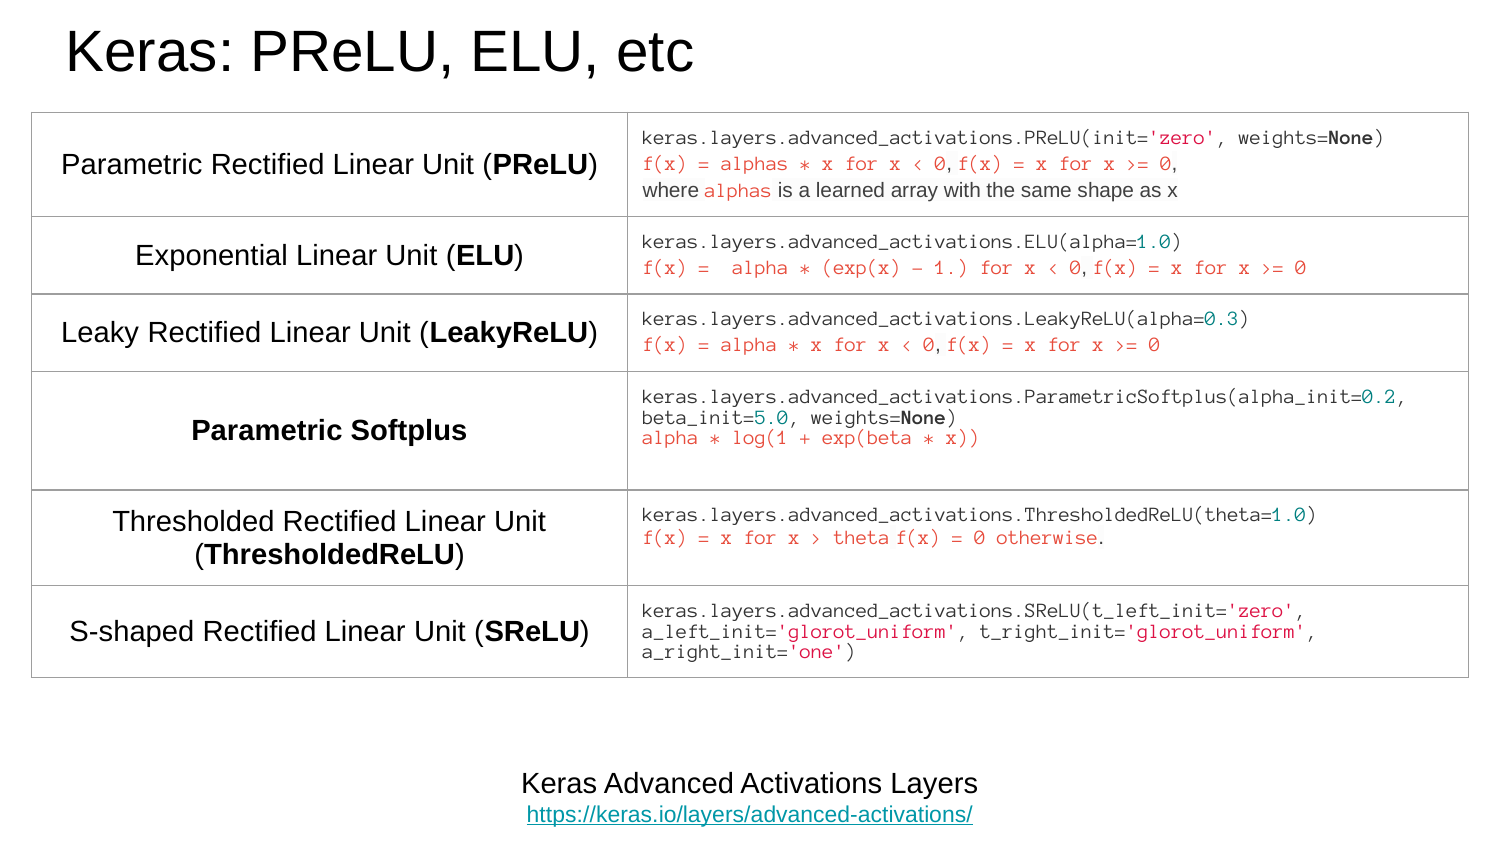

# Keras: PReLU, ELU, etc
| Parametric Rectified Linear Unit (PReLU) | keras.layers.advanced\_activations.PReLU(init='zero', weights=None) f(x) = alphas \* x for x < 0, f(x) = x for x >= 0, where alphas is a learned array with the same shape as x |
| --- | --- |
| Exponential Linear Unit (ELU) | keras.layers.advanced\_activations.ELU(alpha=1.0) f(x) = alpha \* (exp(x) - 1.) for x < 0, f(x) = x for x >= 0 |
| Leaky Rectified Linear Unit (LeakyReLU) | keras.layers.advanced\_activations.LeakyReLU(alpha=0.3) f(x) = alpha \* x for x < 0, f(x) = x for x >= 0 |
| Parametric Softplus | keras.layers.advanced\_activations.ParametricSoftplus(alpha\_init=0.2, beta\_init=5.0, weights=None) alpha \* log(1 + exp(beta \* x)) |
| Thresholded Rectified Linear Unit (ThresholdedReLU) | keras.layers.advanced\_activations.ThresholdedReLU(theta=1.0) f(x) = x for x > theta f(x) = 0 otherwise. |
| S-shaped Rectified Linear Unit (SReLU) | keras.layers.advanced\_activations.SReLU(t\_left\_init='zero', a\_left\_init='glorot\_uniform', t\_right\_init='glorot\_uniform', a\_right\_init='one') |
Keras Advanced Activations Layers
https://keras.io/layers/advanced-activations/